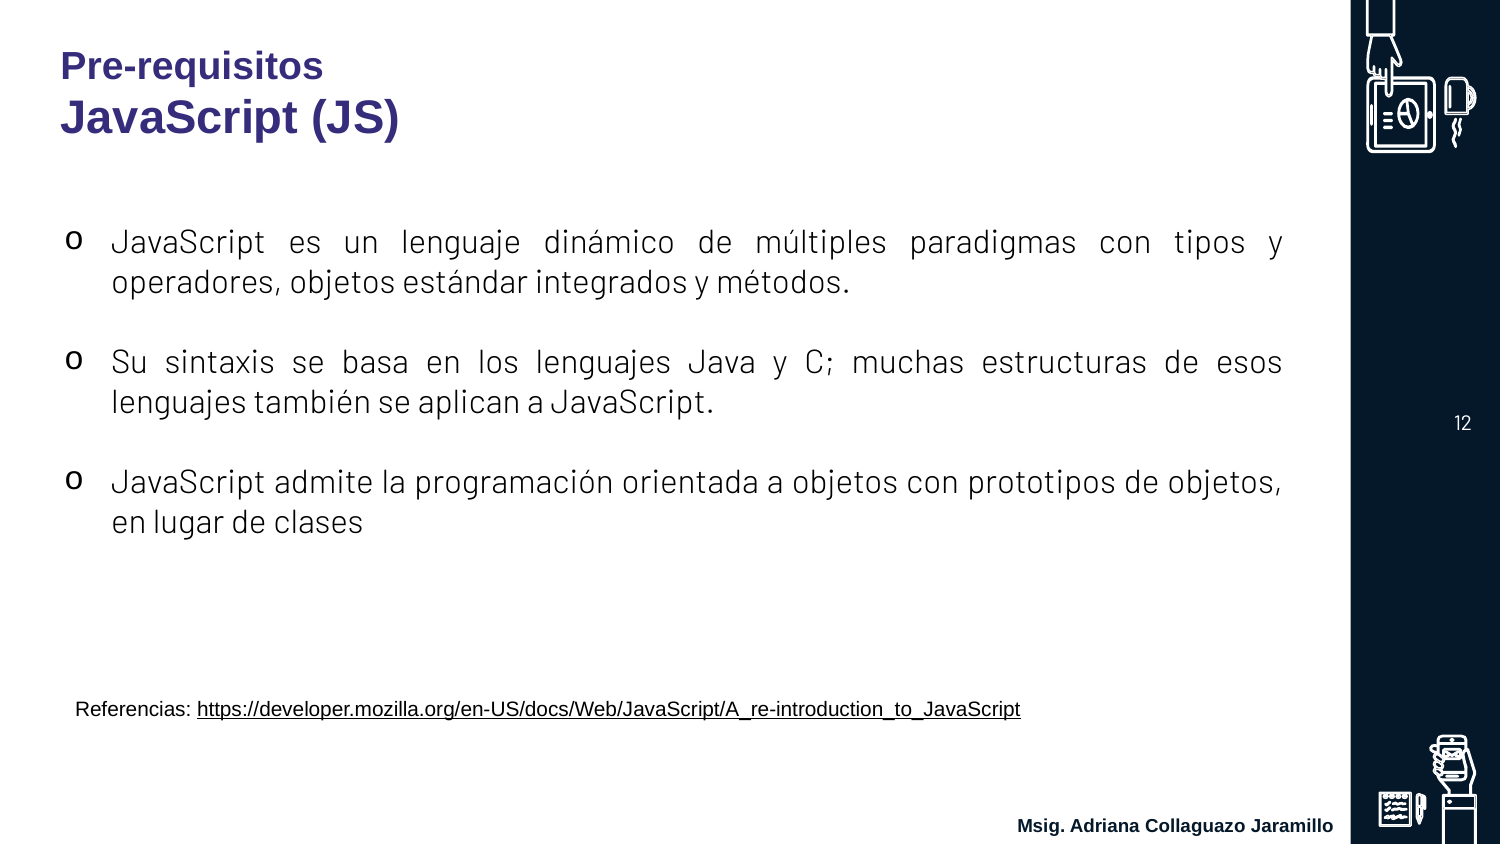

# Pre-requisitos JavaScript (JS)
JavaScript es un lenguaje dinámico de múltiples paradigmas con tipos y operadores, objetos estándar integrados y métodos.

Su sintaxis se basa en los lenguajes Java y C; muchas estructuras de esos lenguajes también se aplican a JavaScript.

JavaScript admite la programación orientada a objetos con prototipos de objetos, en lugar de clases
12
Referencias: https://developer.mozilla.org/en-US/docs/Web/JavaScript/A_re-introduction_to_JavaScript